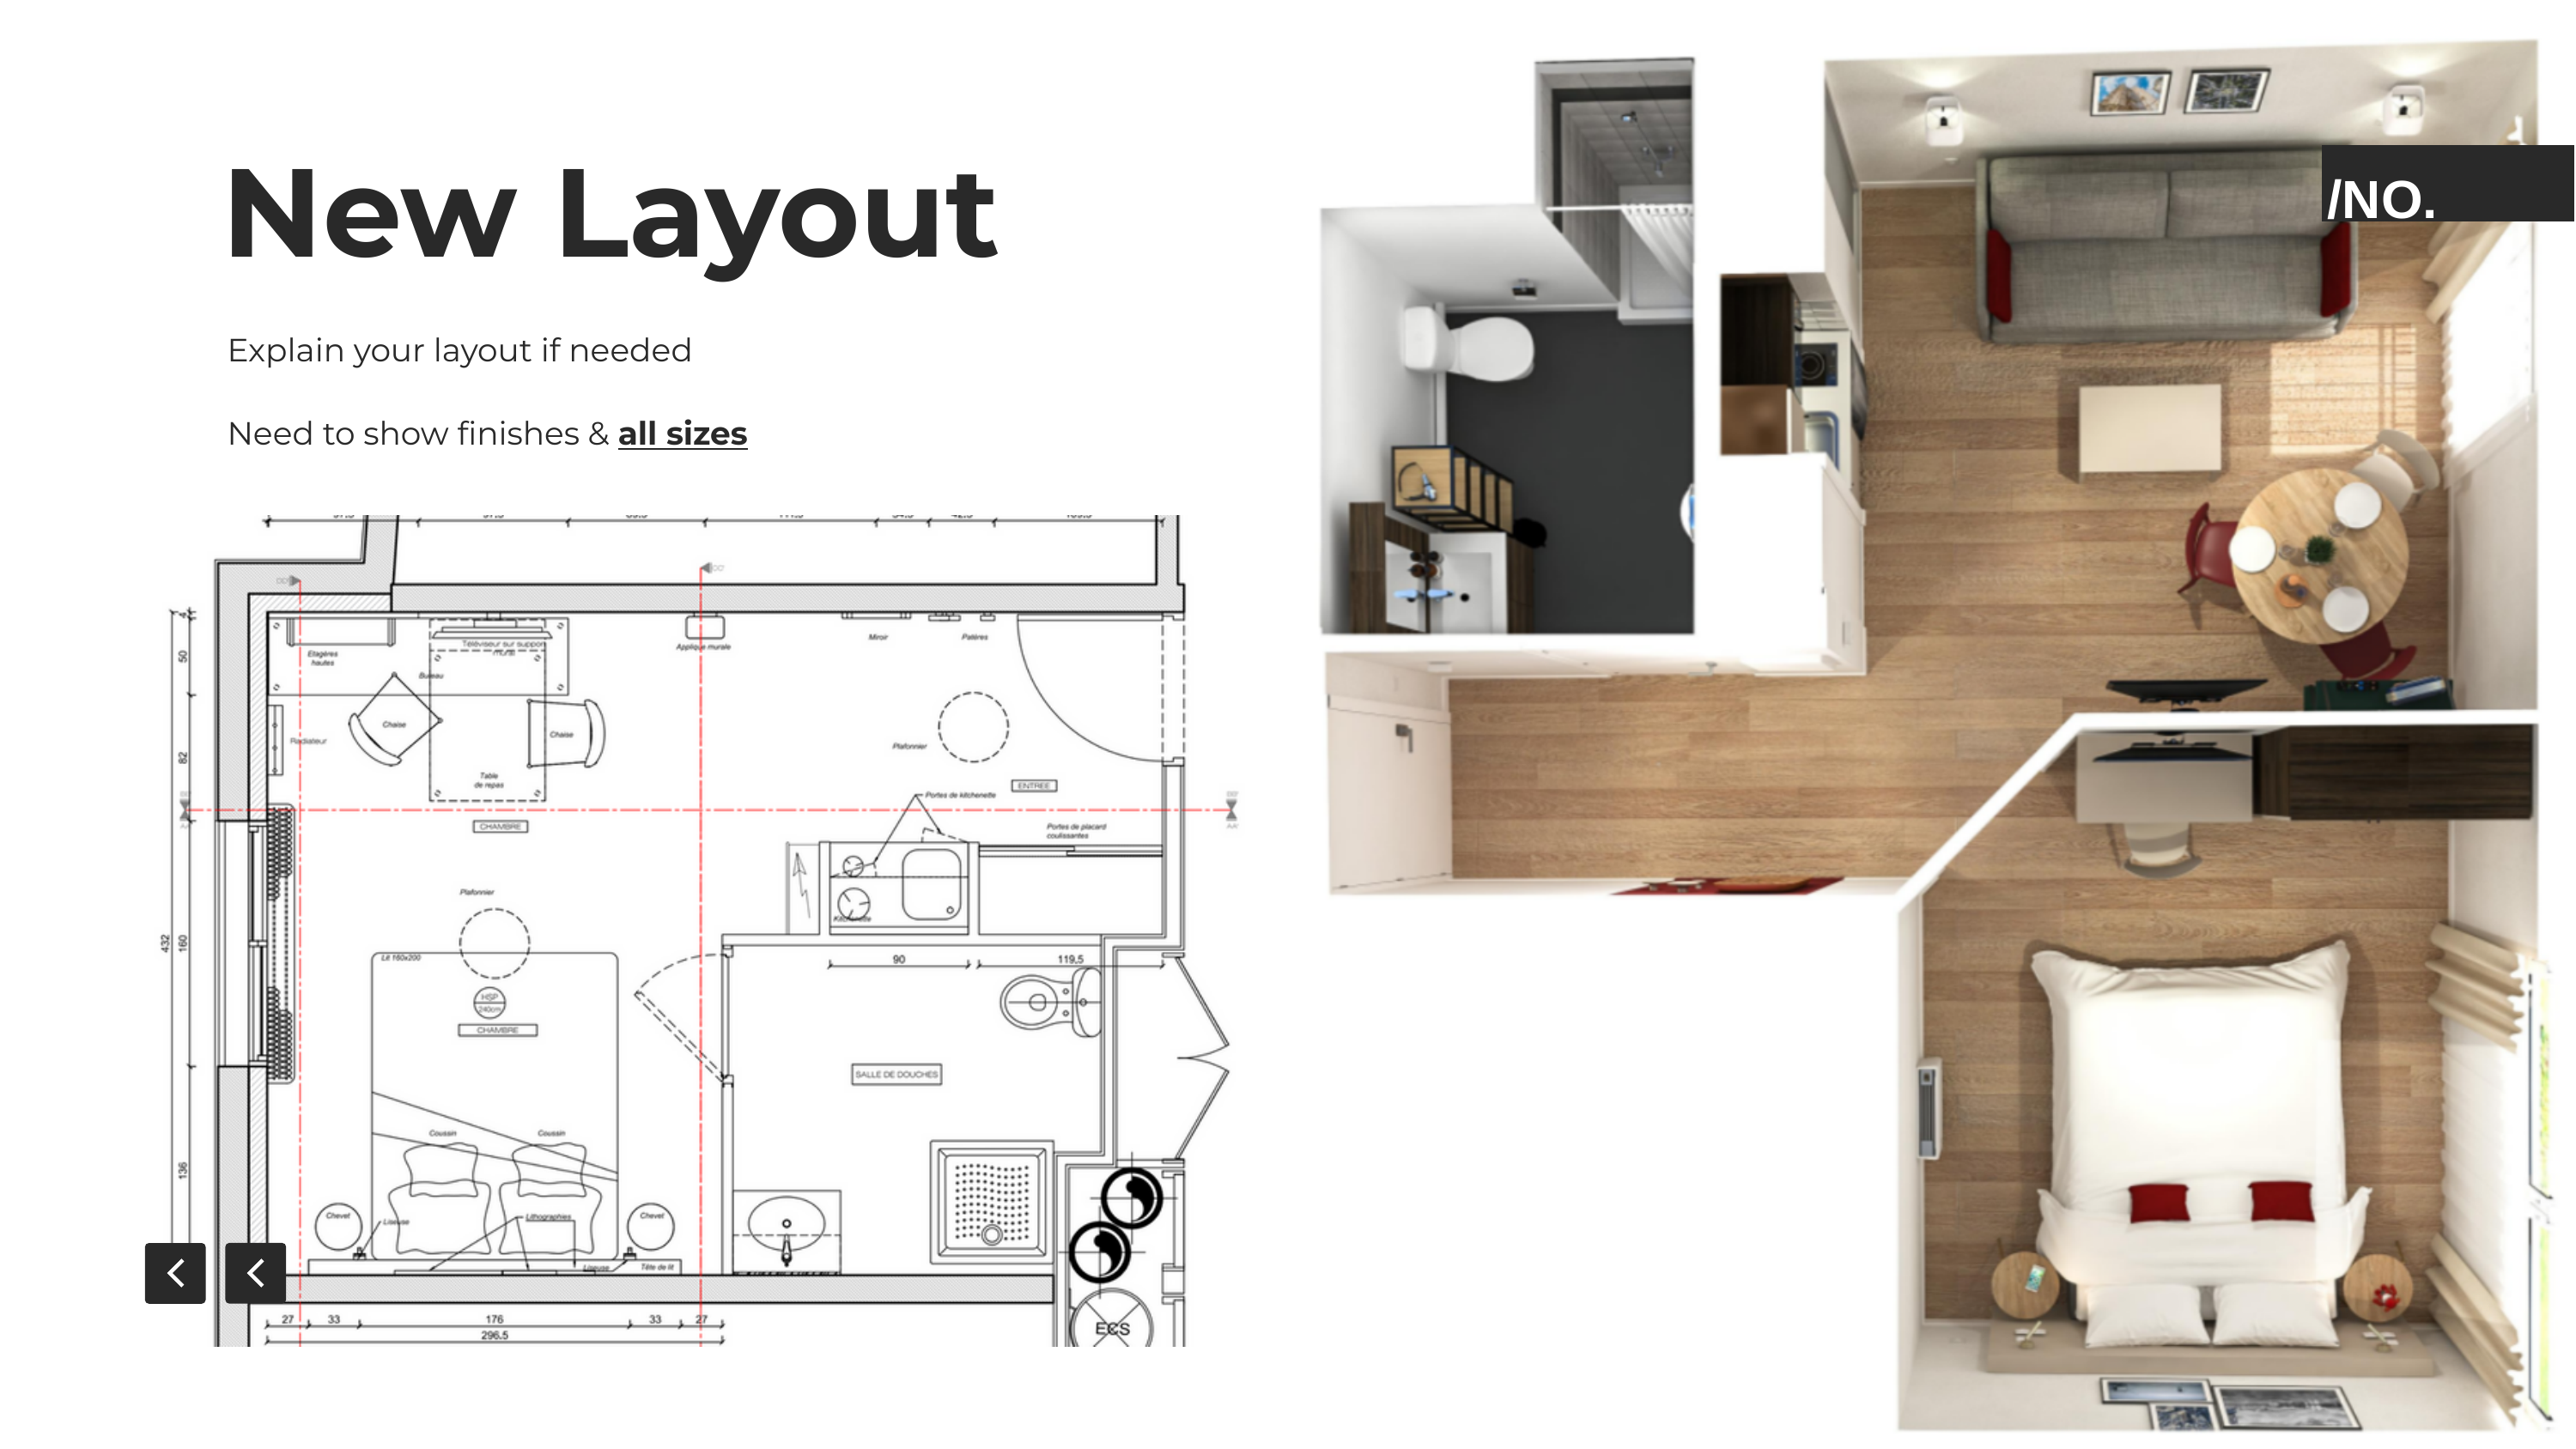

New Layout
/NO.
Explain your layout if needed
Need to show finishes & all sizes